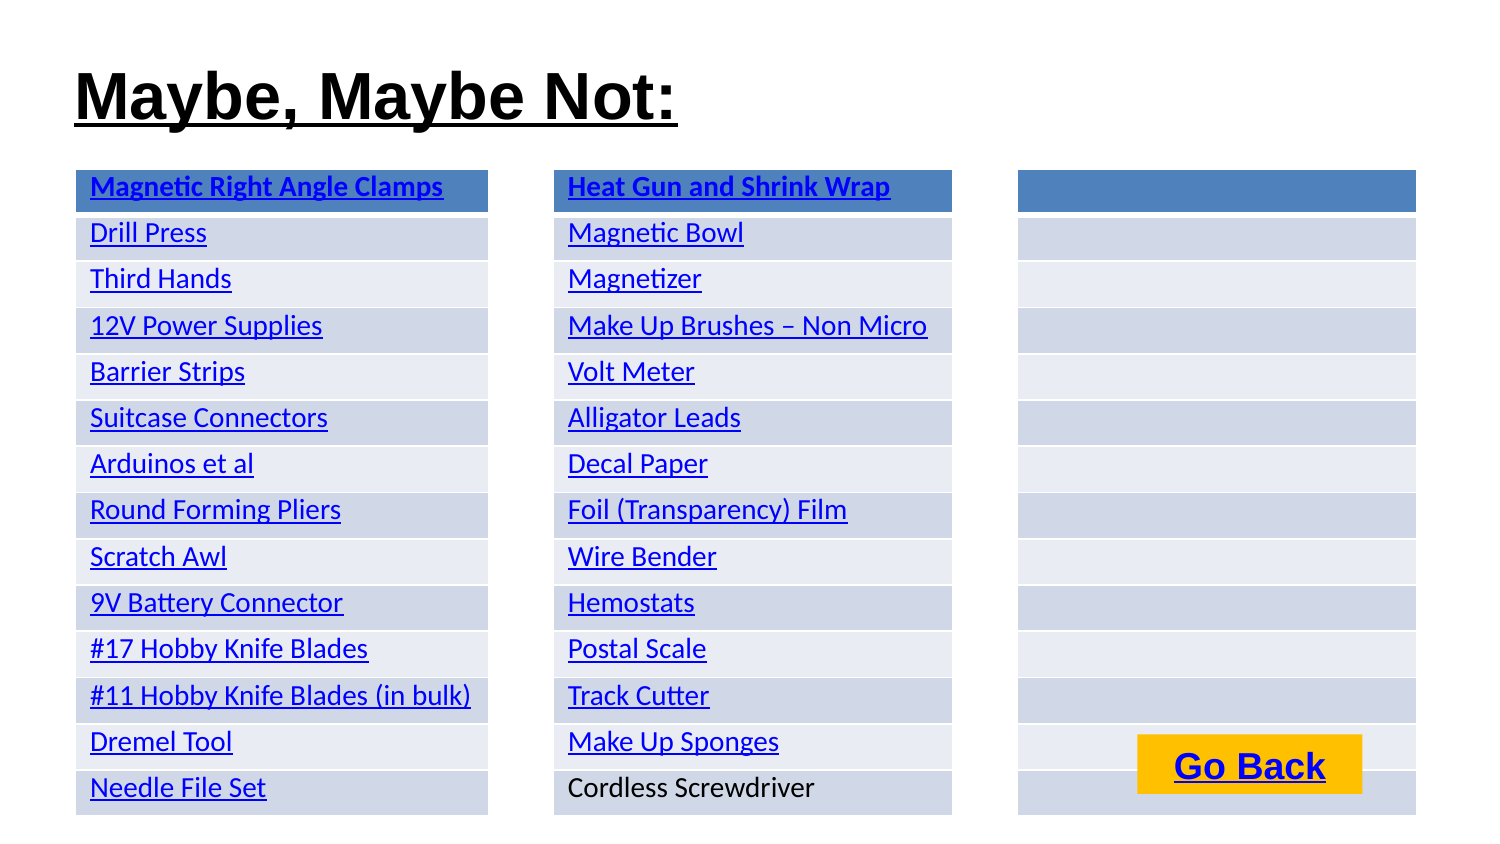

Maybe, Maybe Not:
| Magnetic Right Angle Clamps |
| --- |
| Drill Press |
| Third Hands |
| 12V Power Supplies |
| Barrier Strips |
| Suitcase Connectors |
| Arduinos et al |
| Round Forming Pliers |
| Scratch Awl |
| 9V Battery Connector |
| #17 Hobby Knife Blades |
| #11 Hobby Knife Blades (in bulk) |
| Dremel Tool |
| Needle File Set |
| Heat Gun and Shrink Wrap |
| --- |
| Magnetic Bowl |
| Magnetizer |
| Make Up Brushes – Non Micro |
| Volt Meter |
| Alligator Leads |
| Decal Paper |
| Foil (Transparency) Film |
| Wire Bender |
| Hemostats |
| Postal Scale |
| Track Cutter |
| Make Up Sponges |
| Cordless Screwdriver |
|  |
| --- |
|  |
|  |
|  |
|  |
|  |
|  |
|  |
|  |
|  |
|  |
|  |
|  |
|  |
Go Back